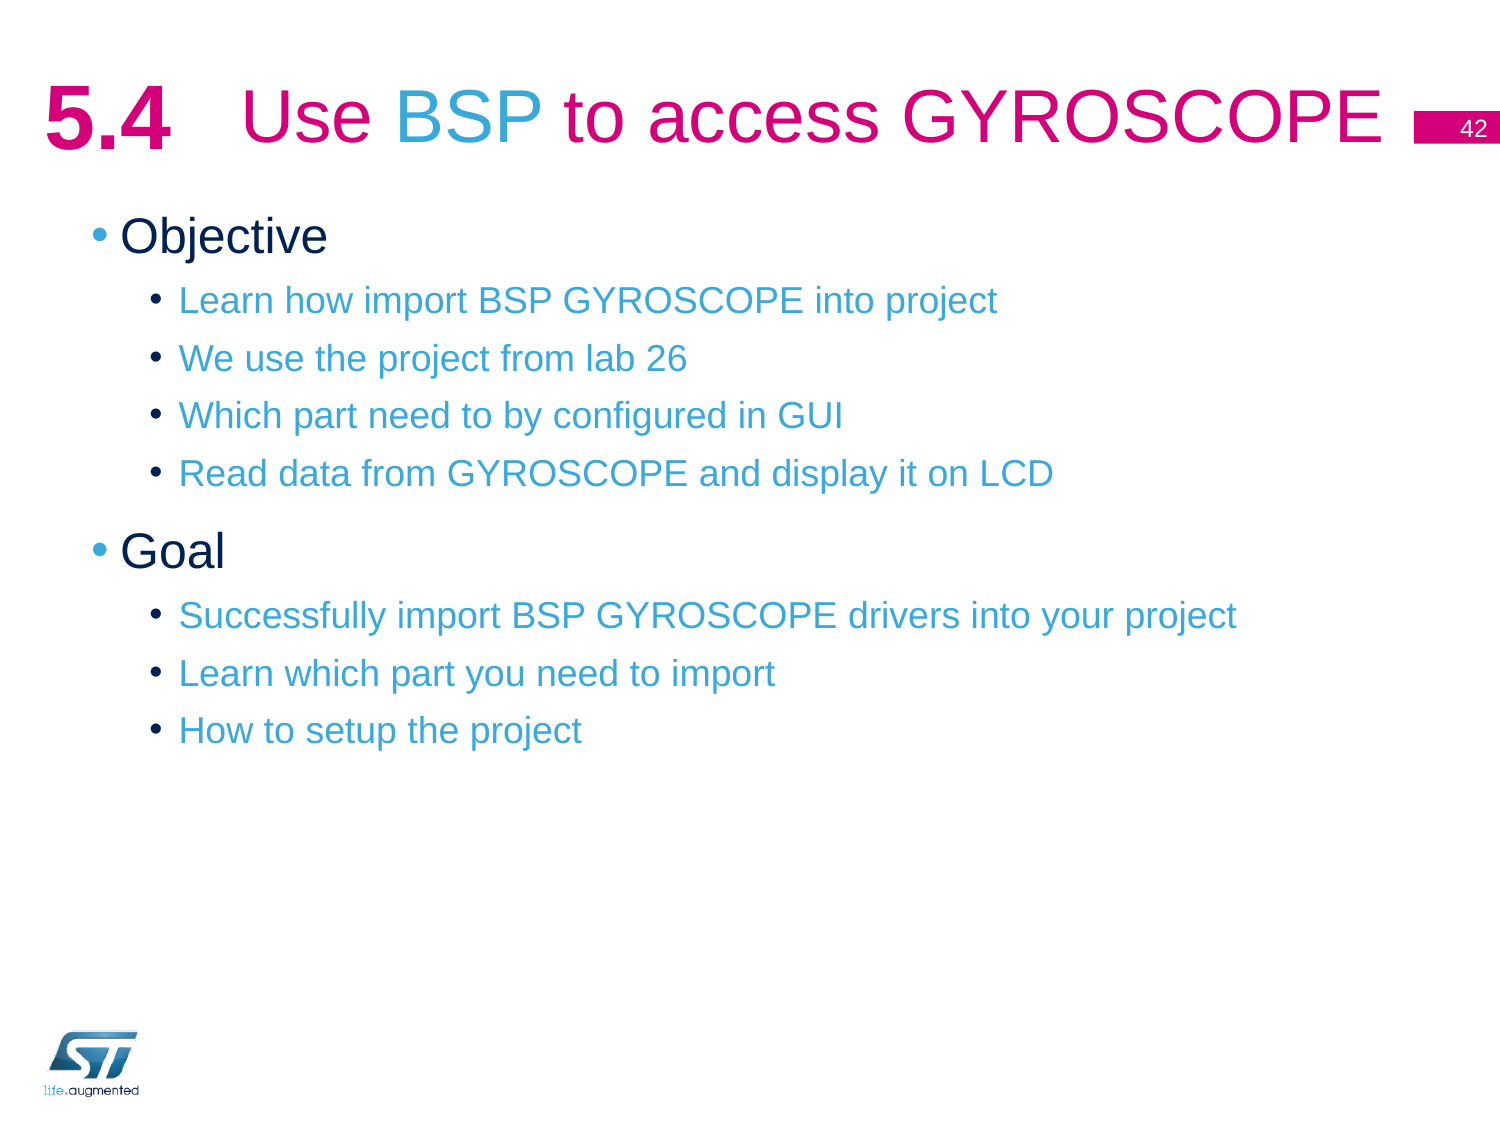

# Use BSP to access GYROSCOPE
5.4
42
Objective
Learn how import BSP GYROSCOPE into project
We use the project from lab 26
Which part need to by configured in GUI
Read data from GYROSCOPE and display it on LCD
Goal
Successfully import BSP GYROSCOPE drivers into your project
Learn which part you need to import
How to setup the project